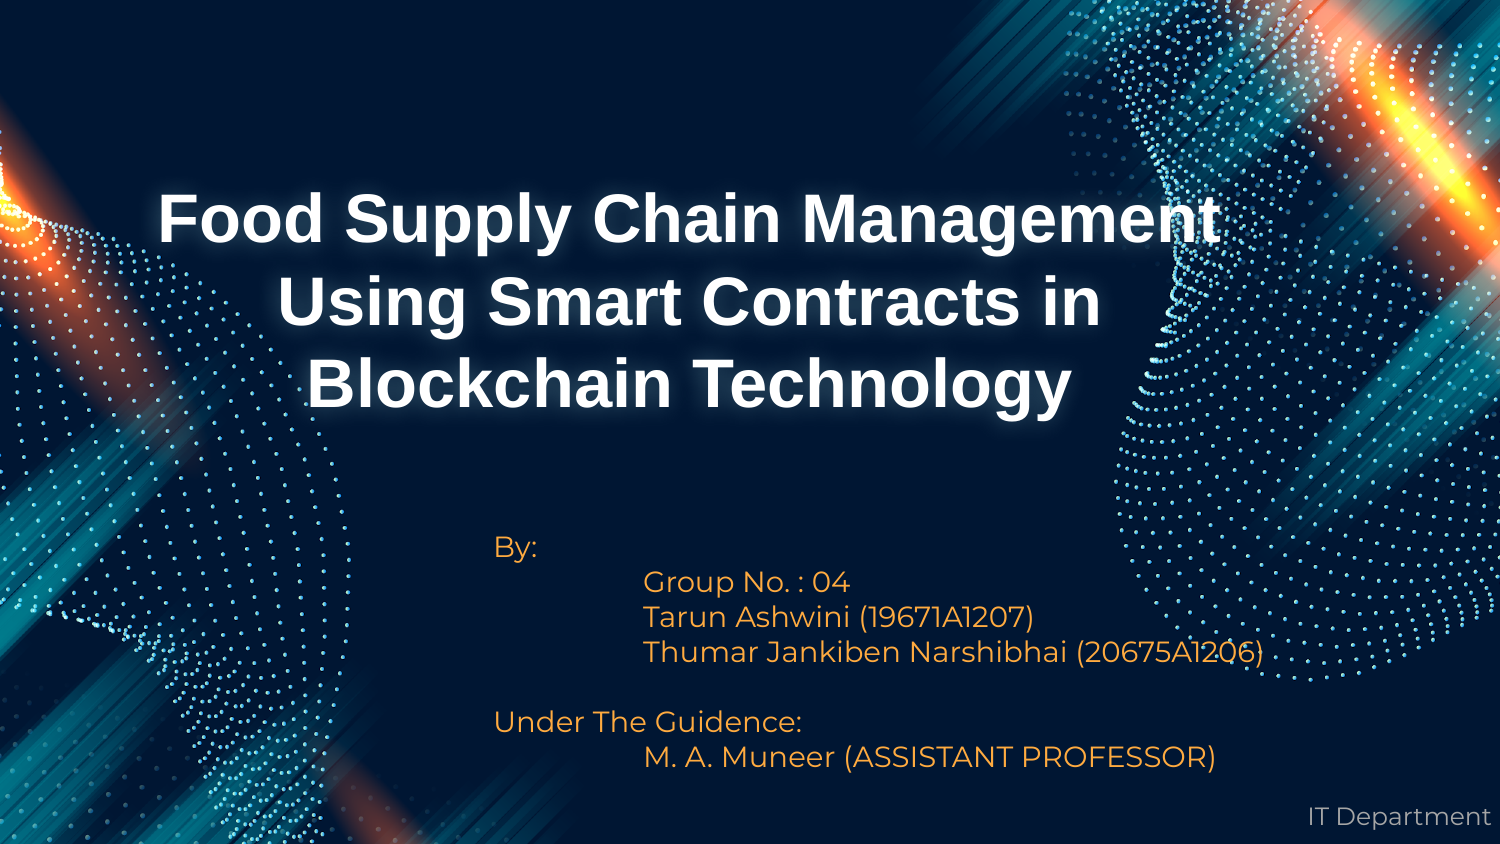

# Food Supply Chain Management Using Smart Contracts in Blockchain Technology
By:
	Group No. : 04
	Tarun Ashwini (19671A1207)
	Thumar Jankiben Narshibhai (20675A1206)

Under The Guidence:
	M. A. Muneer (ASSISTANT PROFESSOR)

IT Department